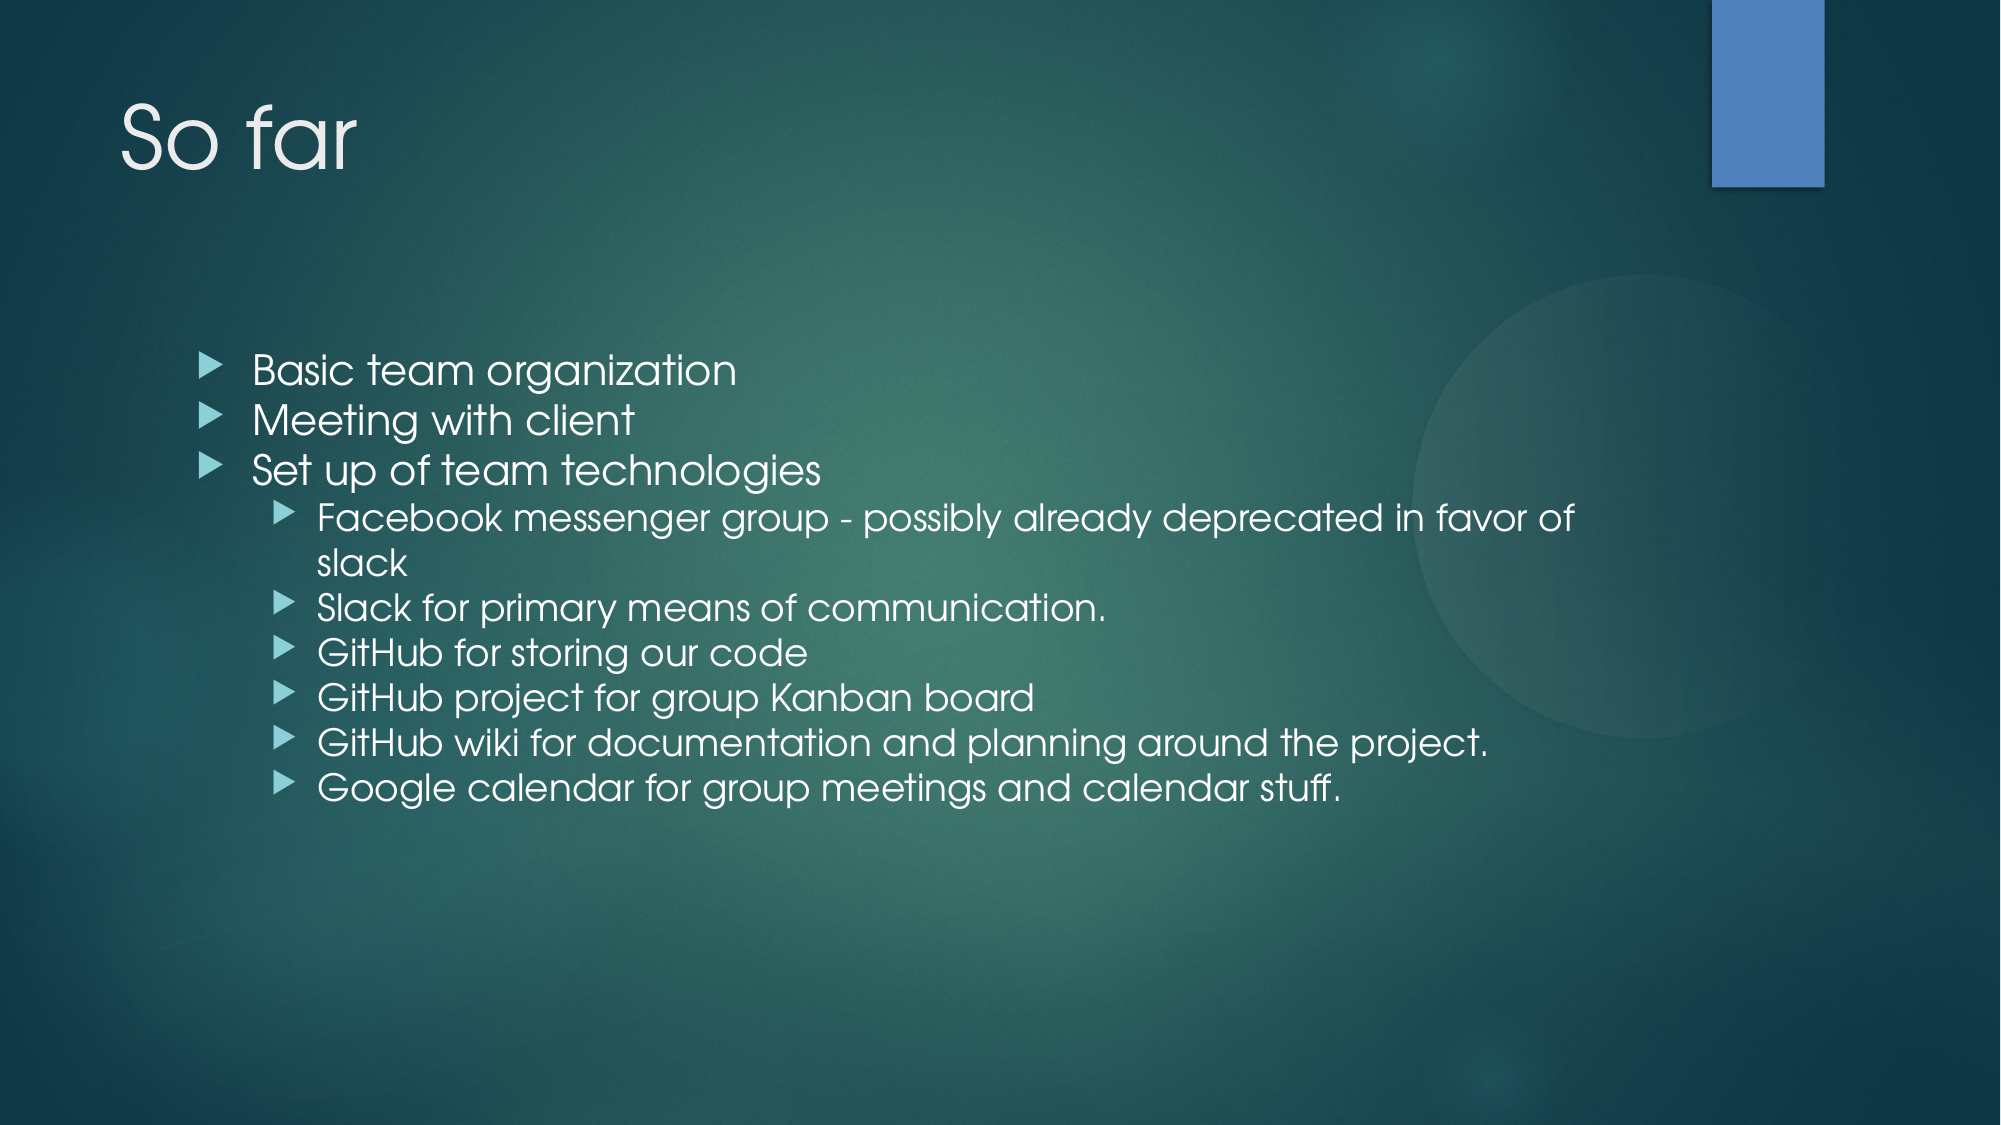

So far
Basic team organization
Meeting with client
Set up of team technologies
Facebook messenger group - possibly already deprecated in favor of slack
Slack for primary means of communication.
GitHub for storing our code
GitHub project for group Kanban board
GitHub wiki for documentation and planning around the project.
Google calendar for group meetings and calendar stuff.